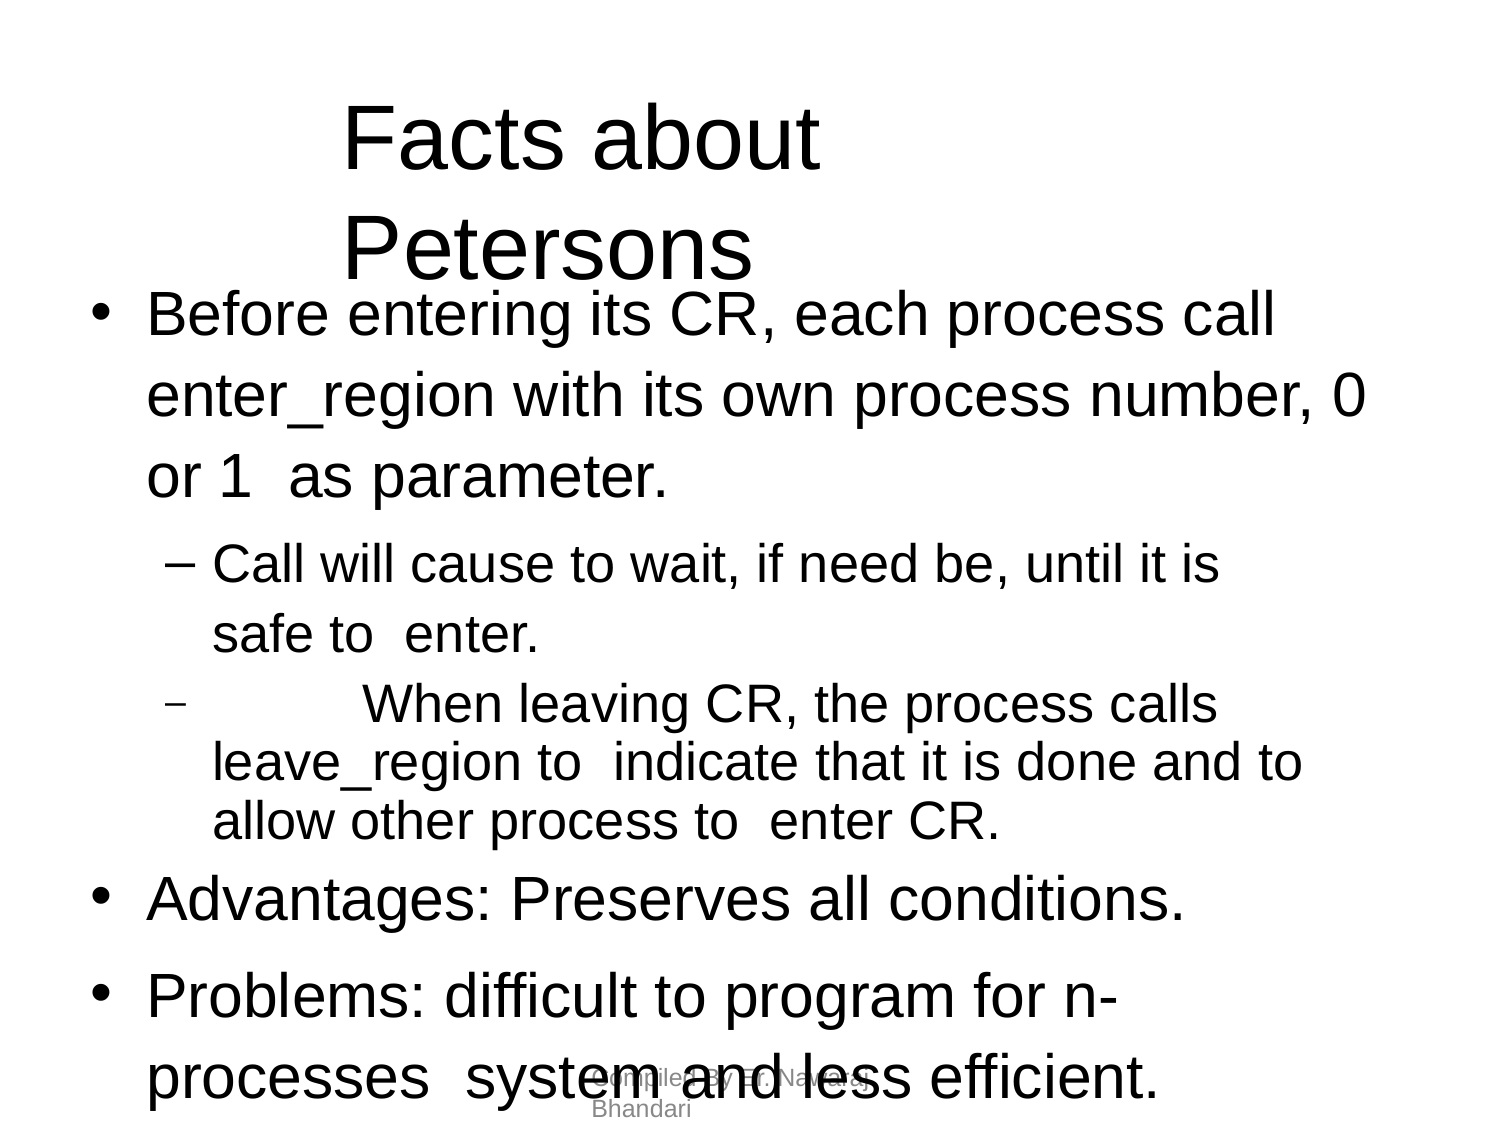

# Facts about Petersons
Before entering its CR, each process call  enter_region with its own process number, 0 or 1  as parameter.
Call will cause to wait, if need be, until it is safe to  enter.
	When leaving CR, the process calls leave_region to  indicate that it is done and to allow other process to  enter CR.
Advantages: Preserves all conditions.
Problems: difficult to program for n-processes  system and less efficient.
Compiled By Er. Nawaraj Bhandari